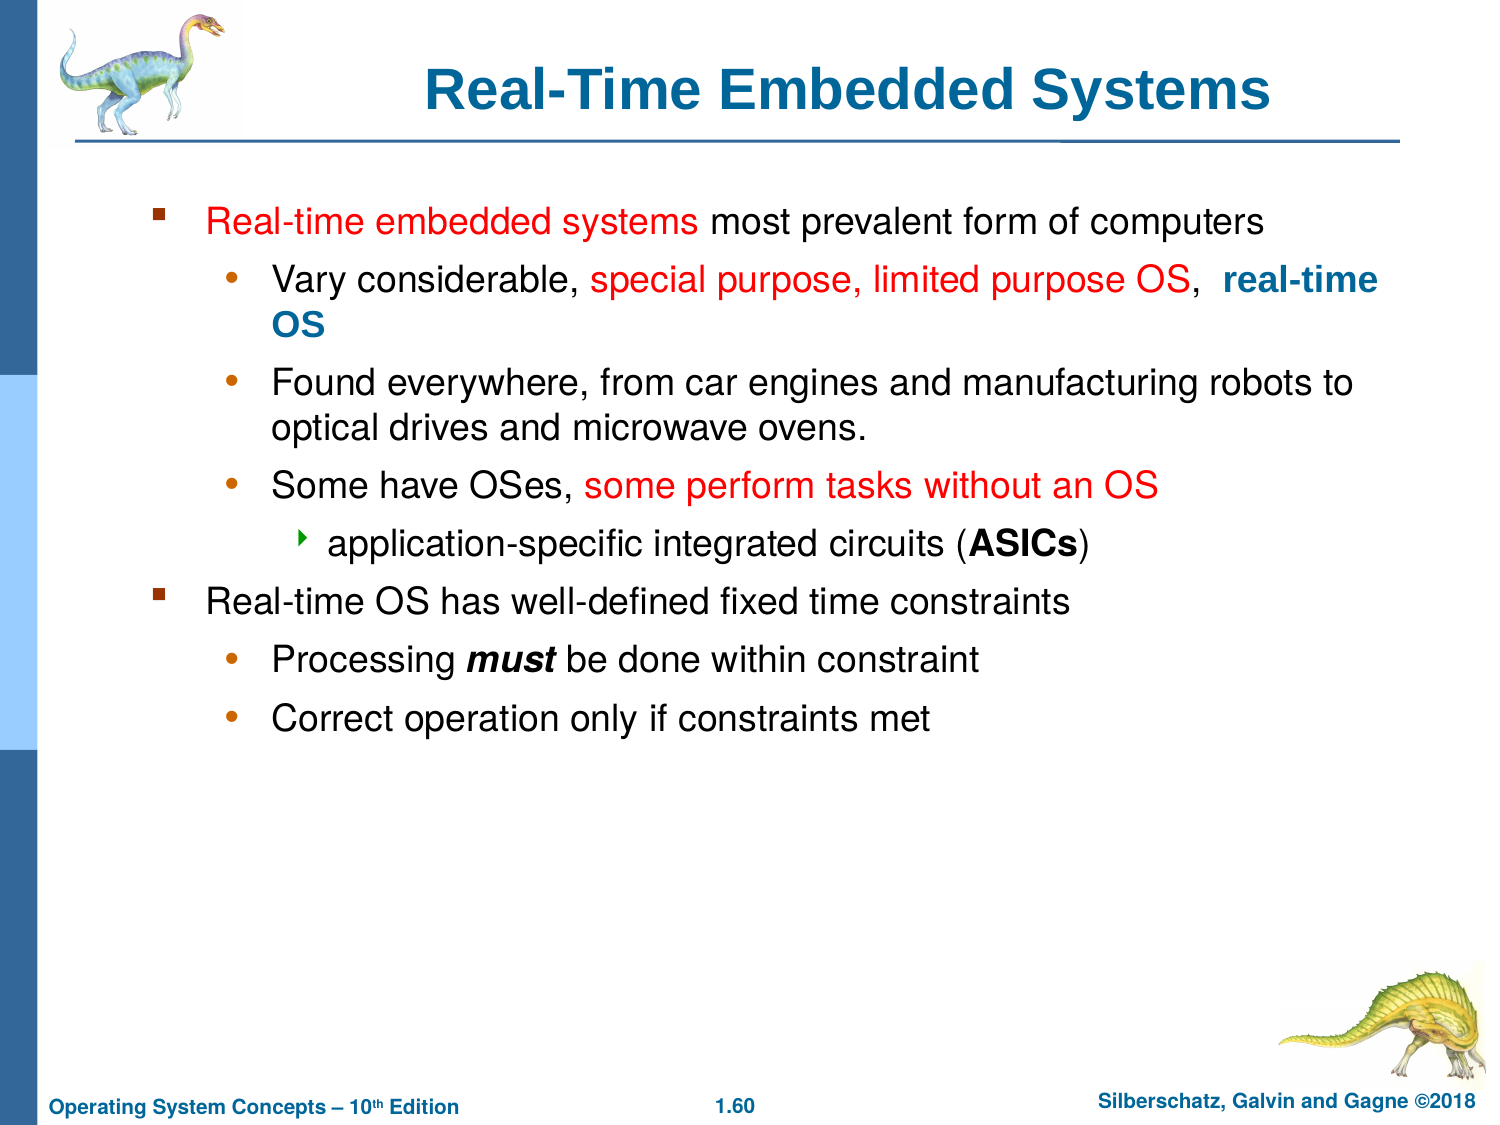

Real-Time Embedded Systems
Real-time embedded systems most prevalent form of computers
Vary considerable, special purpose, limited purpose OS,  real-time OS
Found everywhere, from car engines and manufacturing robots to optical drives and microwave ovens.
Some have OSes, some perform tasks without an OS
application-specific integrated circuits (ASICs)
Real-time OS has well-defined fixed time constraints
Processing must be done within constraint
Correct operation only if constraints met